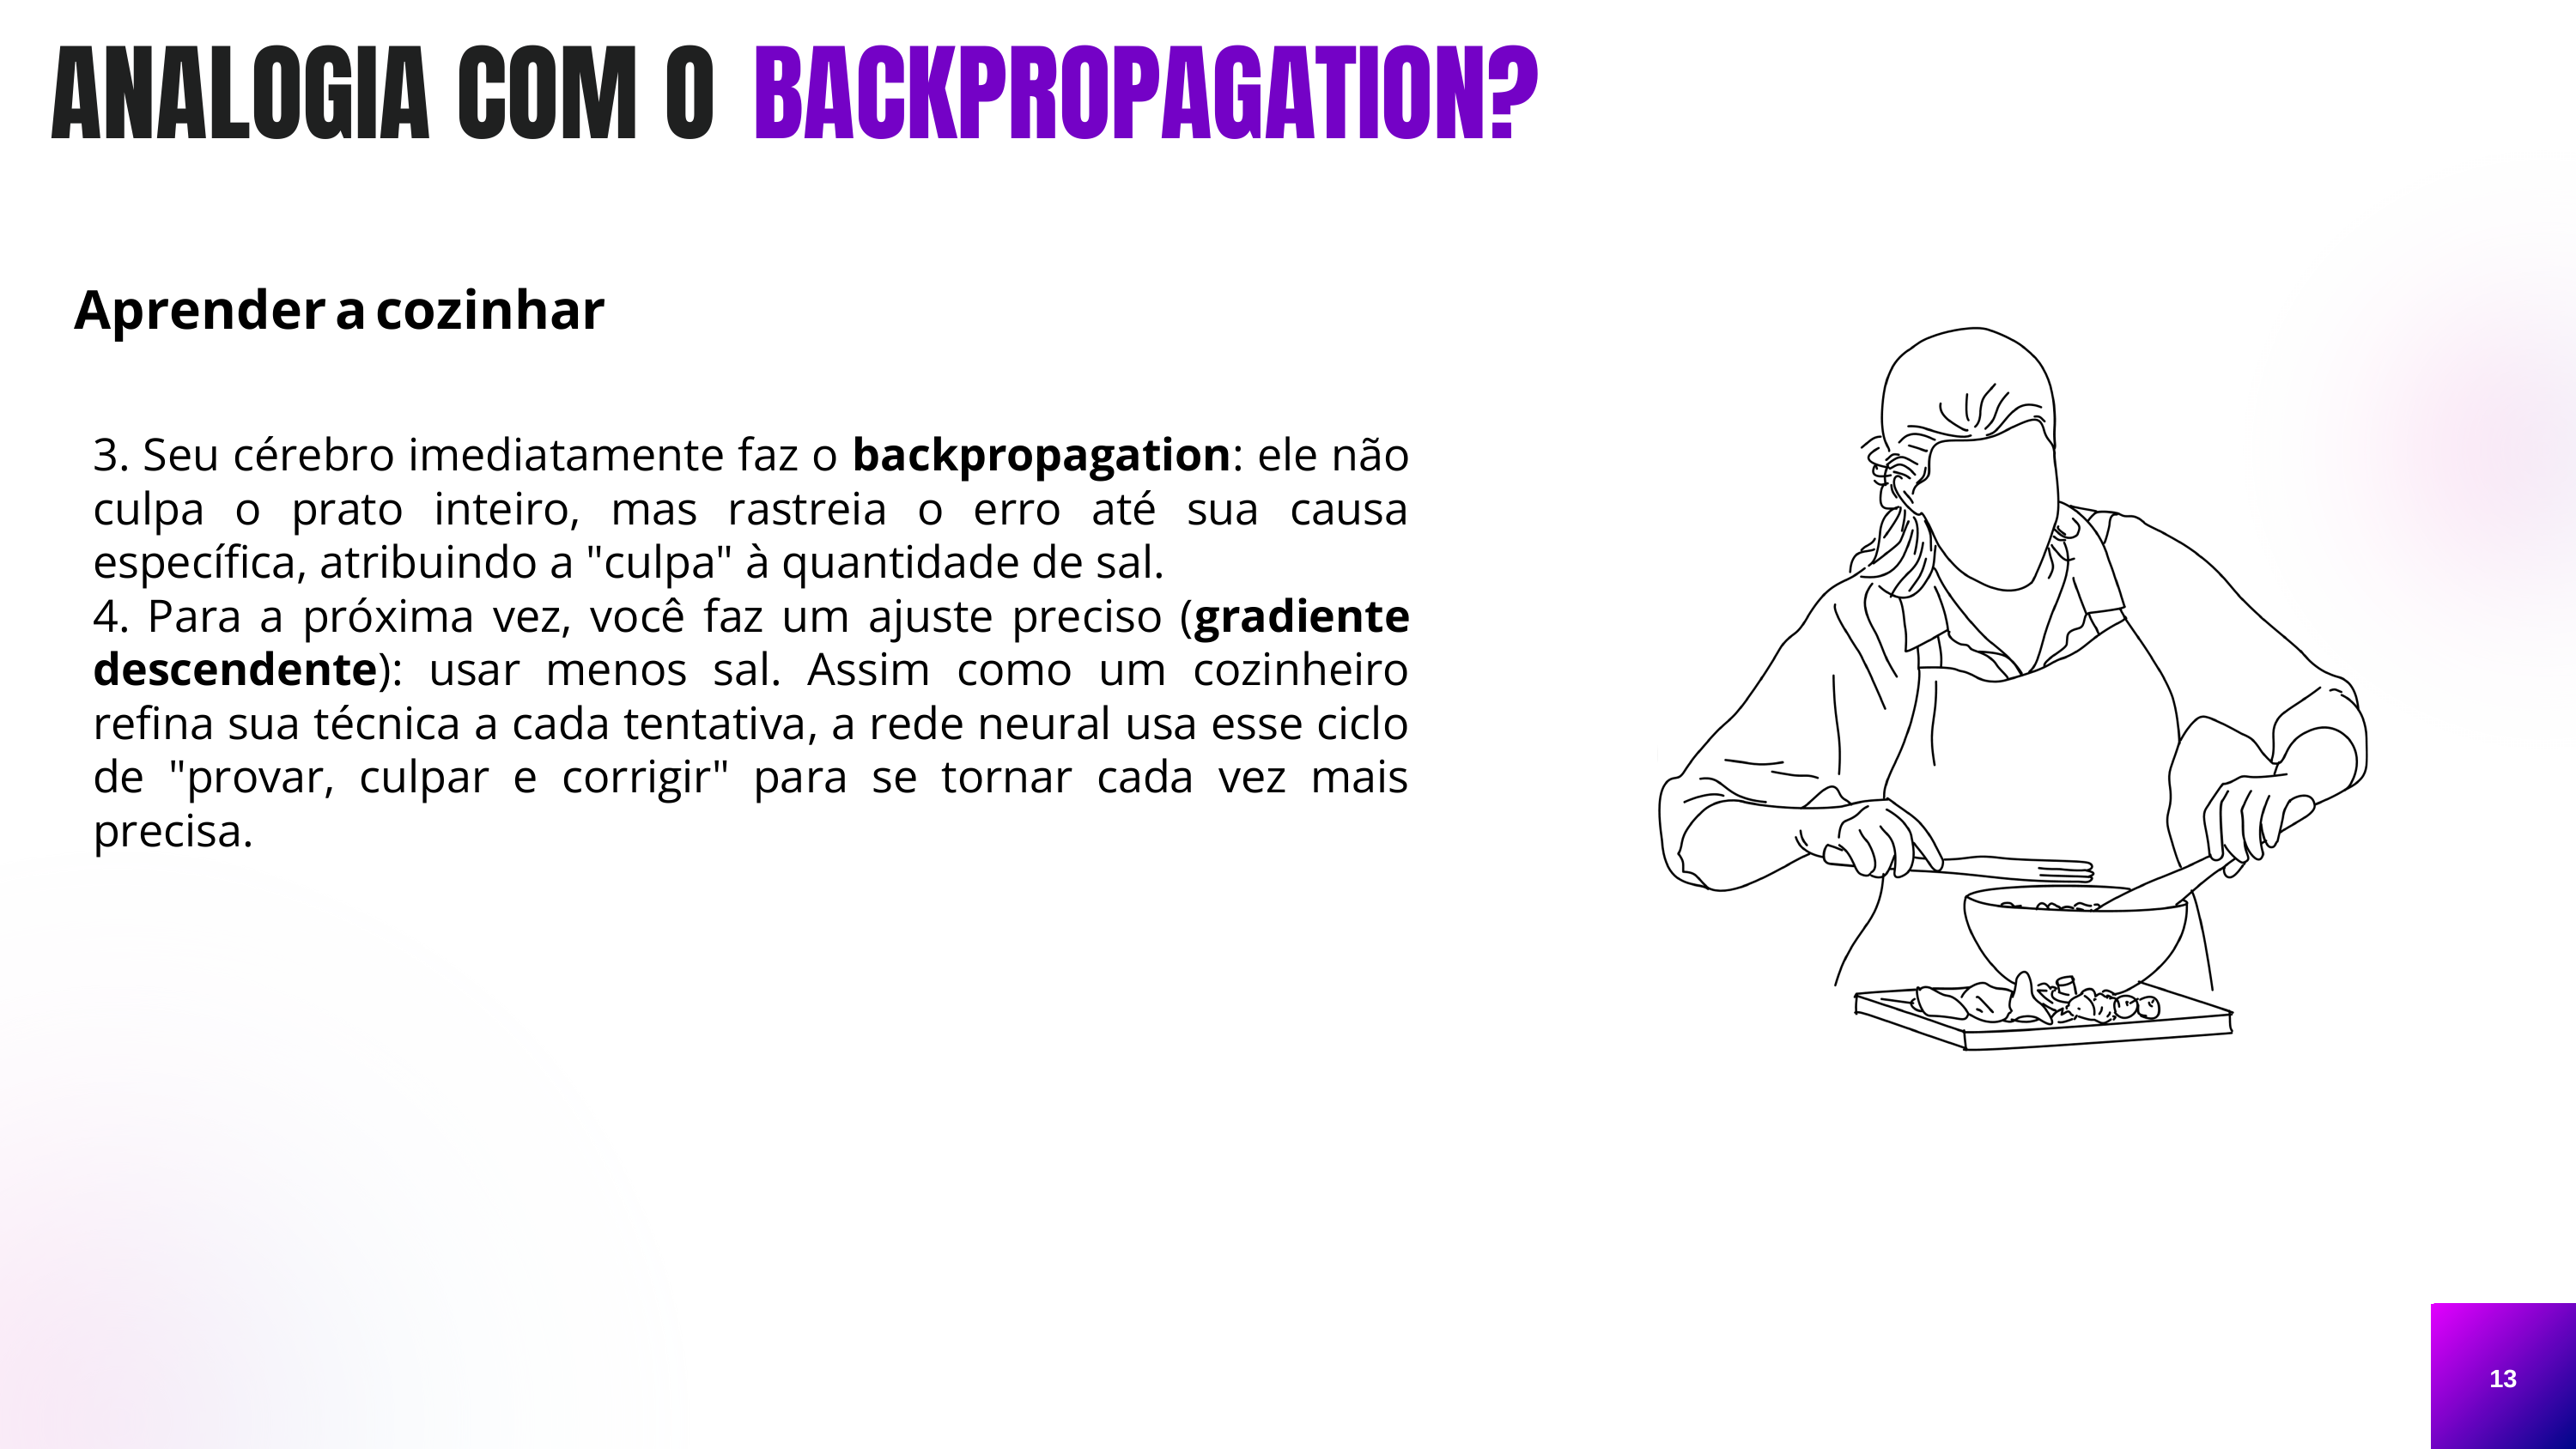

ANALOGIA COM O
BACKPROPAGATION?

Aprender a cozinhar

3. Seu cérebro imediatamente faz o backpropagation: ele não culpa o prato inteiro, mas rastreia o erro até sua causa específica, atribuindo a "culpa" à quantidade de sal.
4. Para a próxima vez, você faz um ajuste preciso (gradiente descendente): usar menos sal. Assim como um cozinheiro refina sua técnica a cada tentativa, a rede neural usa esse ciclo de "provar, culpar e corrigir" para se tornar cada vez mais precisa.

13